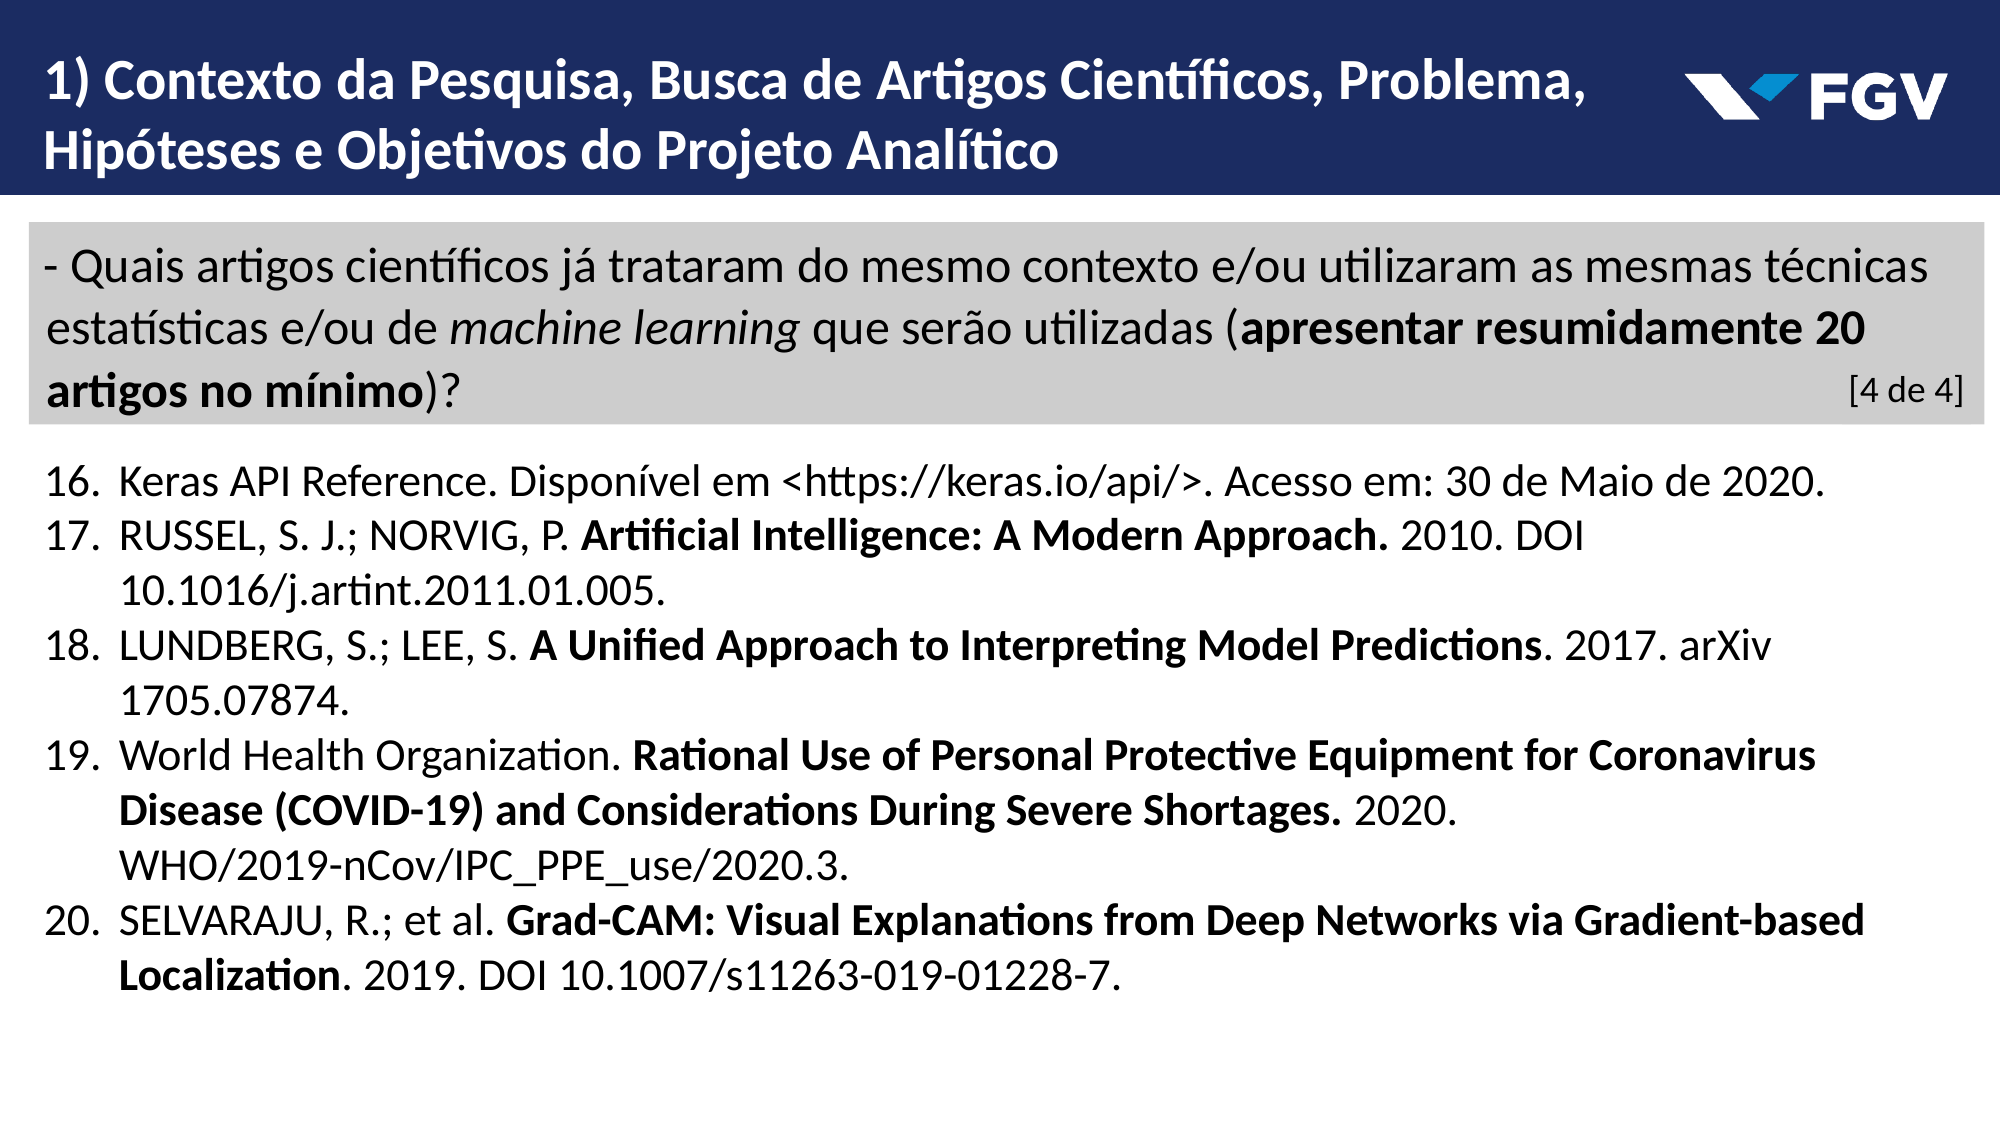

1) Contexto da Pesquisa, Busca de Artigos Científicos, Problema, Hipóteses e Objetivos do Projeto Analítico
- Quais artigos científicos já trataram do mesmo contexto e/ou utilizaram as mesmas técnicas estatísticas e/ou de machine learning que serão utilizadas (apresentar resumidamente 20 artigos no mínimo)?
[4 de 4]
Keras API Reference. Disponível em <https://keras.io/api/>. Acesso em: 30 de Maio de 2020.
RUSSEL, S. J.; NORVIG, P. Artificial Intelligence: A Modern Approach. 2010. DOI 10.1016/j.artint.2011.01.005.
LUNDBERG, S.; LEE, S. A Unified Approach to Interpreting Model Predictions. 2017. arXiv 1705.07874.
World Health Organization. Rational Use of Personal Protective Equipment for Coronavirus Disease (COVID-19) and Considerations During Severe Shortages. 2020. WHO/2019-nCov/IPC_PPE_use/2020.3.
SELVARAJU, R.; et al. Grad-CAM: Visual Explanations from Deep Networks via Gradient-based Localization. 2019. DOI 10.1007/s11263-019-01228-7.